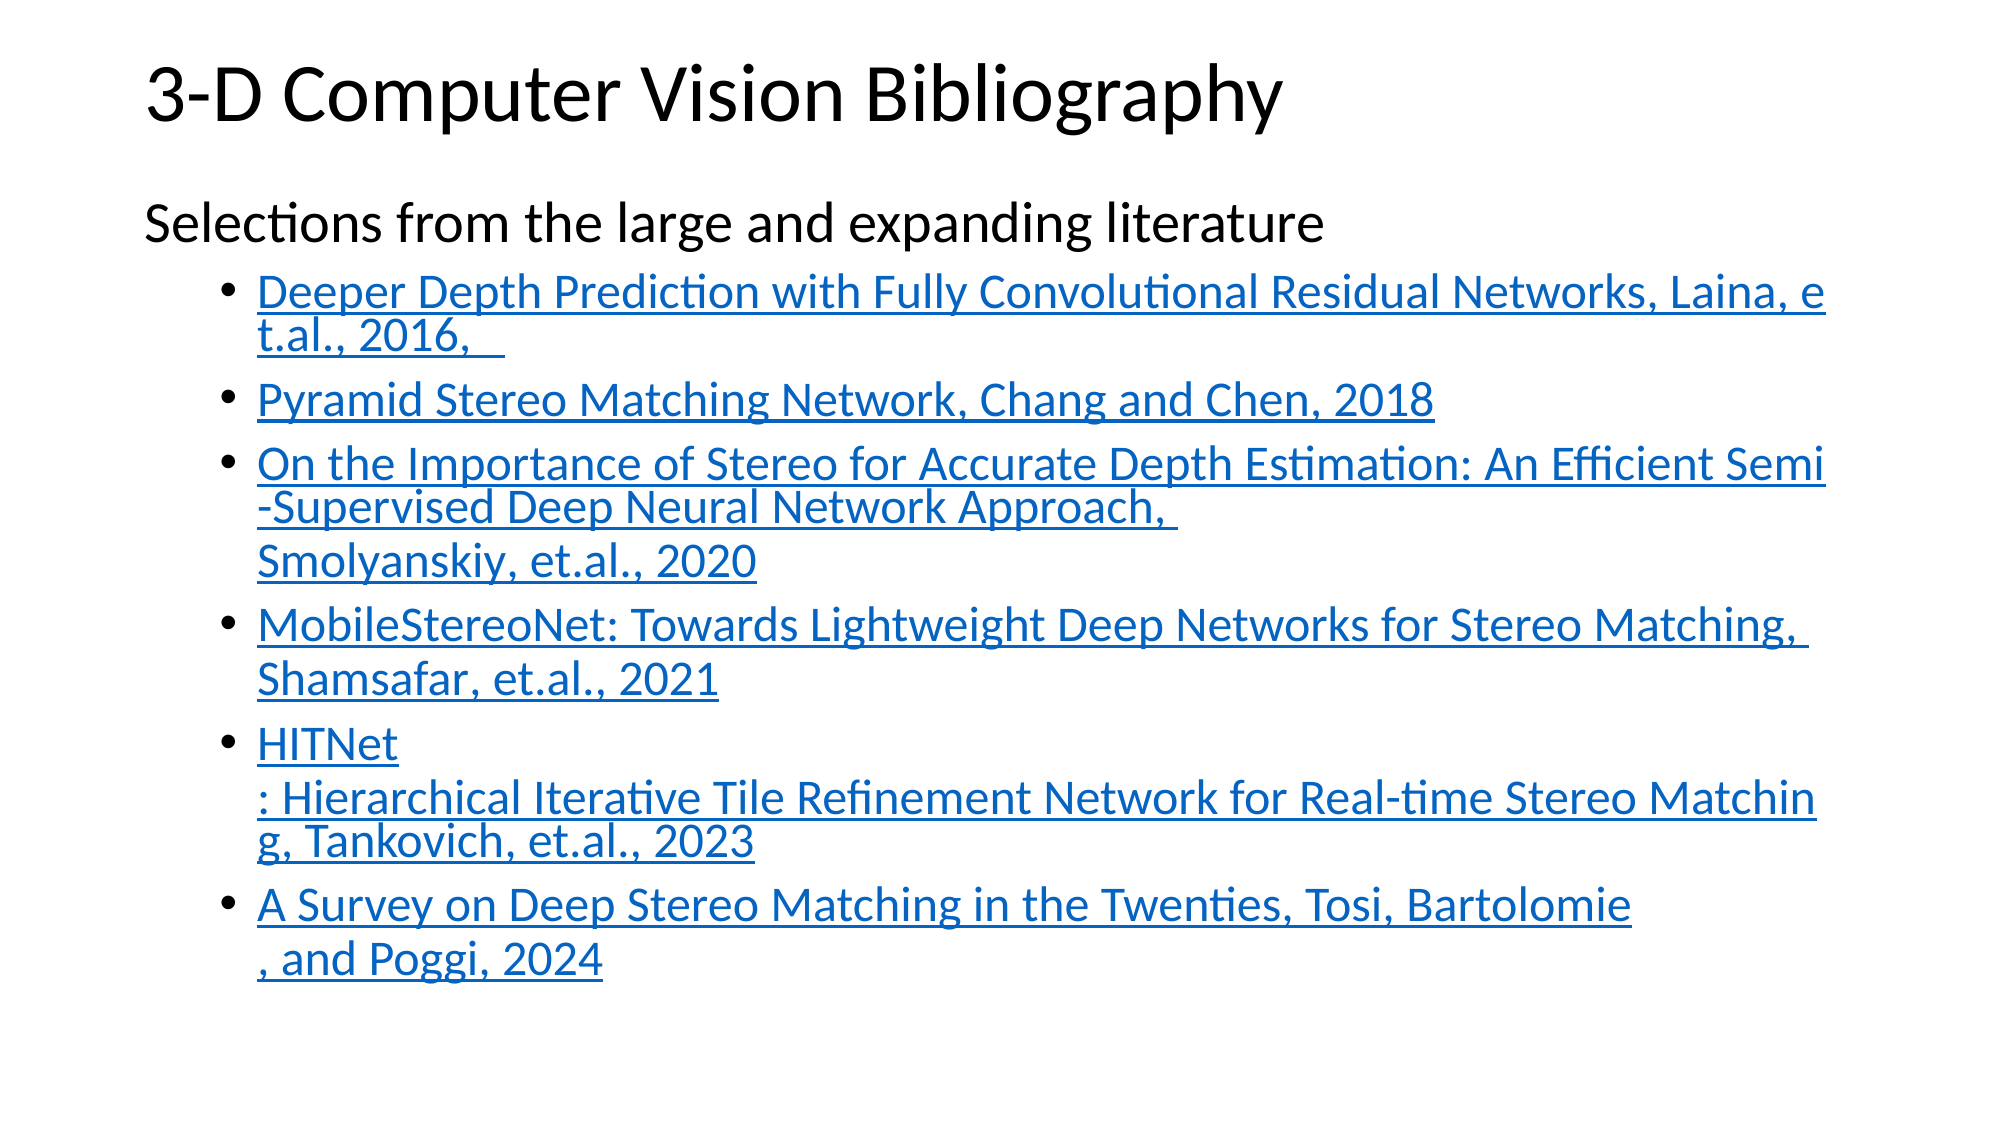

# 3-D Computer Vision Bibliography
Selections from the large and expanding literature
Deeper Depth Prediction with Fully Convolutional Residual Networks, Laina, et.al., 2016,
Pyramid Stereo Matching Network, Chang and Chen, 2018
On the Importance of Stereo for Accurate Depth Estimation: An Efficient Semi-Supervised Deep Neural Network Approach, Smolyanskiy, et.al., 2020
MobileStereoNet: Towards Lightweight Deep Networks for Stereo Matching, Shamsafar, et.al., 2021
HITNet: Hierarchical Iterative Tile Refinement Network for Real-time Stereo Matching, Tankovich, et.al., 2023
A Survey on Deep Stereo Matching in the Twenties, Tosi, Bartolomie, and Poggi, 2024